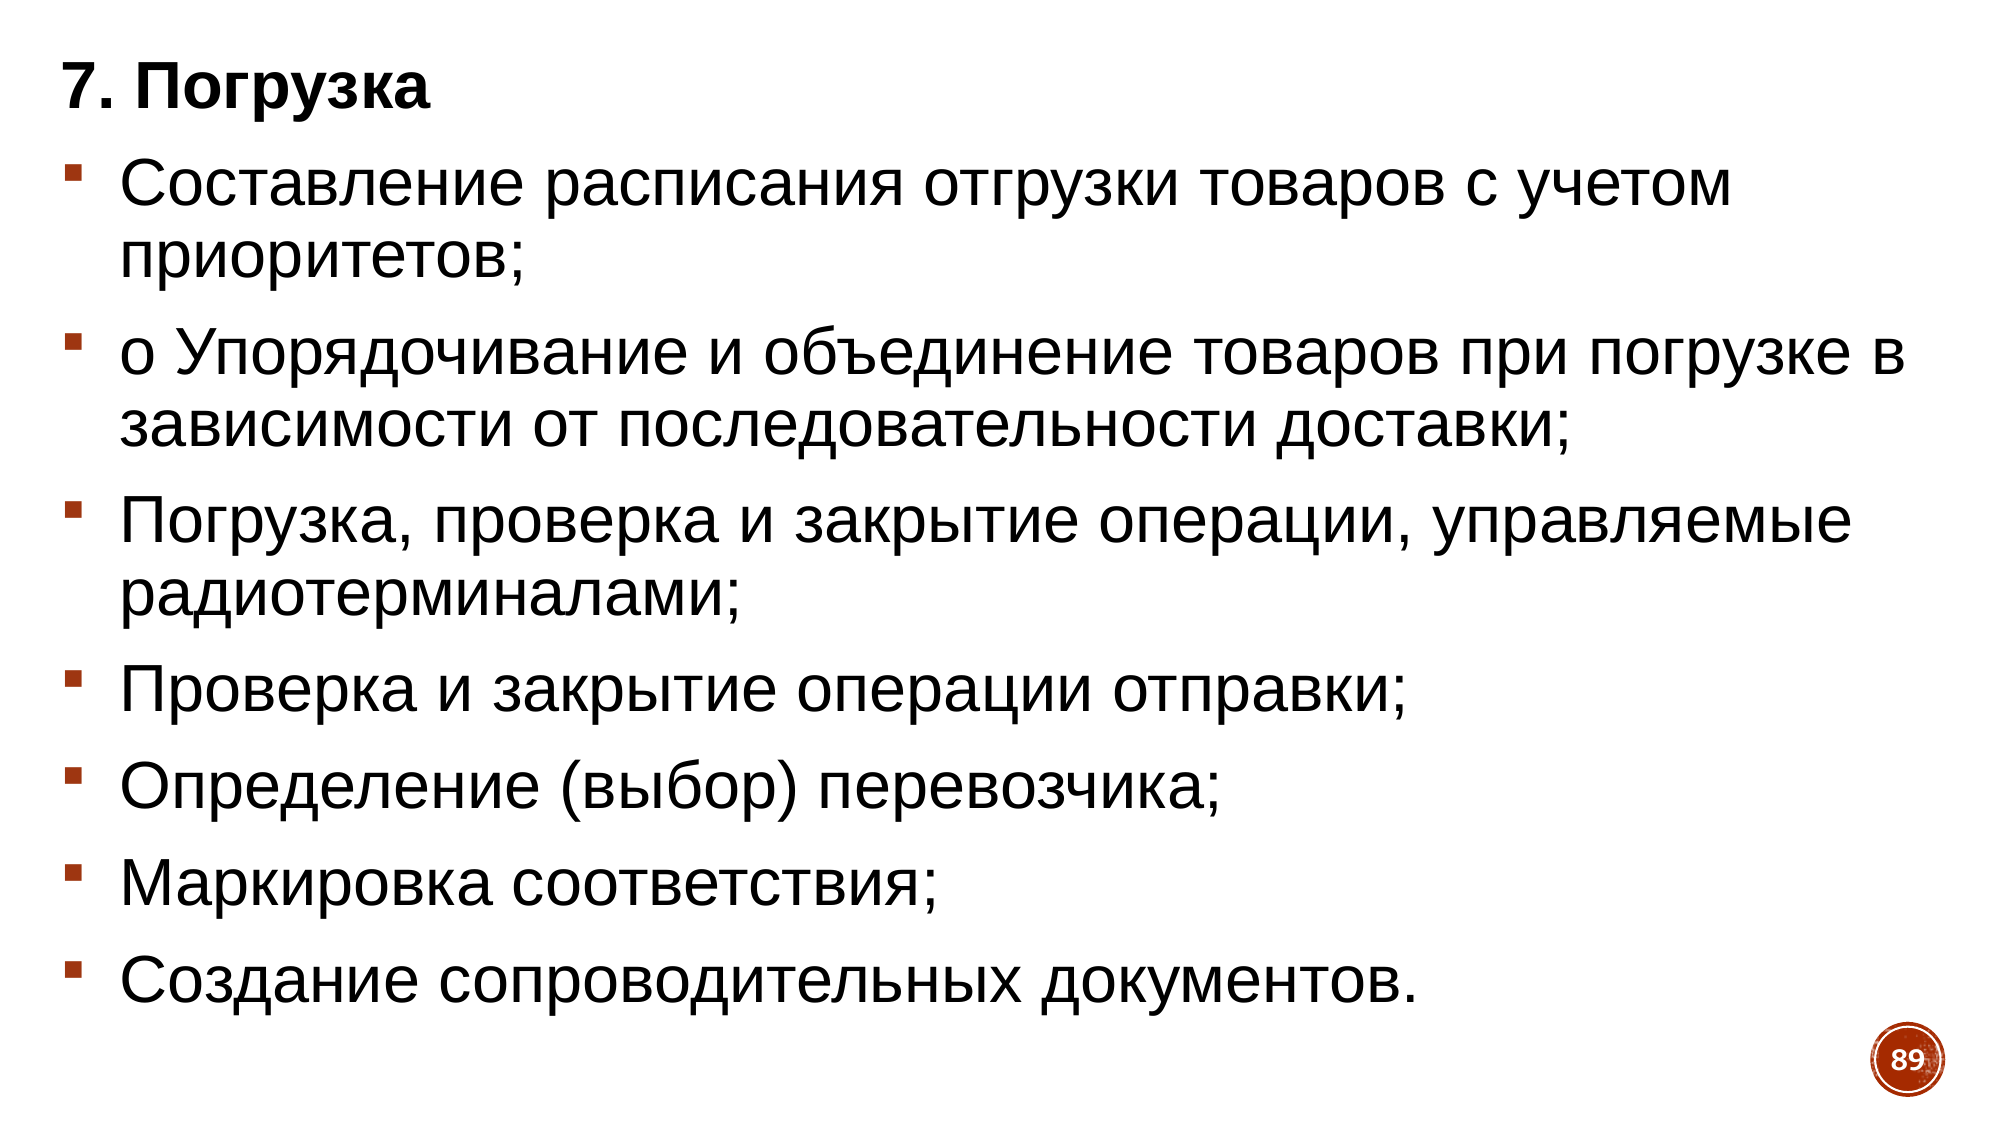

7. Погрузка
Составление расписания отгрузки товаров с учетом приоритетов;
o Упорядочивание и объединение товаров при погрузке в зависимости от последовательности доставки;
Погрузка, проверка и закрытие операции, управляемые радиотерминалами;
Проверка и закрытие операции отправки;
Определение (выбор) перевозчика;
Маркировка соответствия;
Создание сопроводительных документов.
89